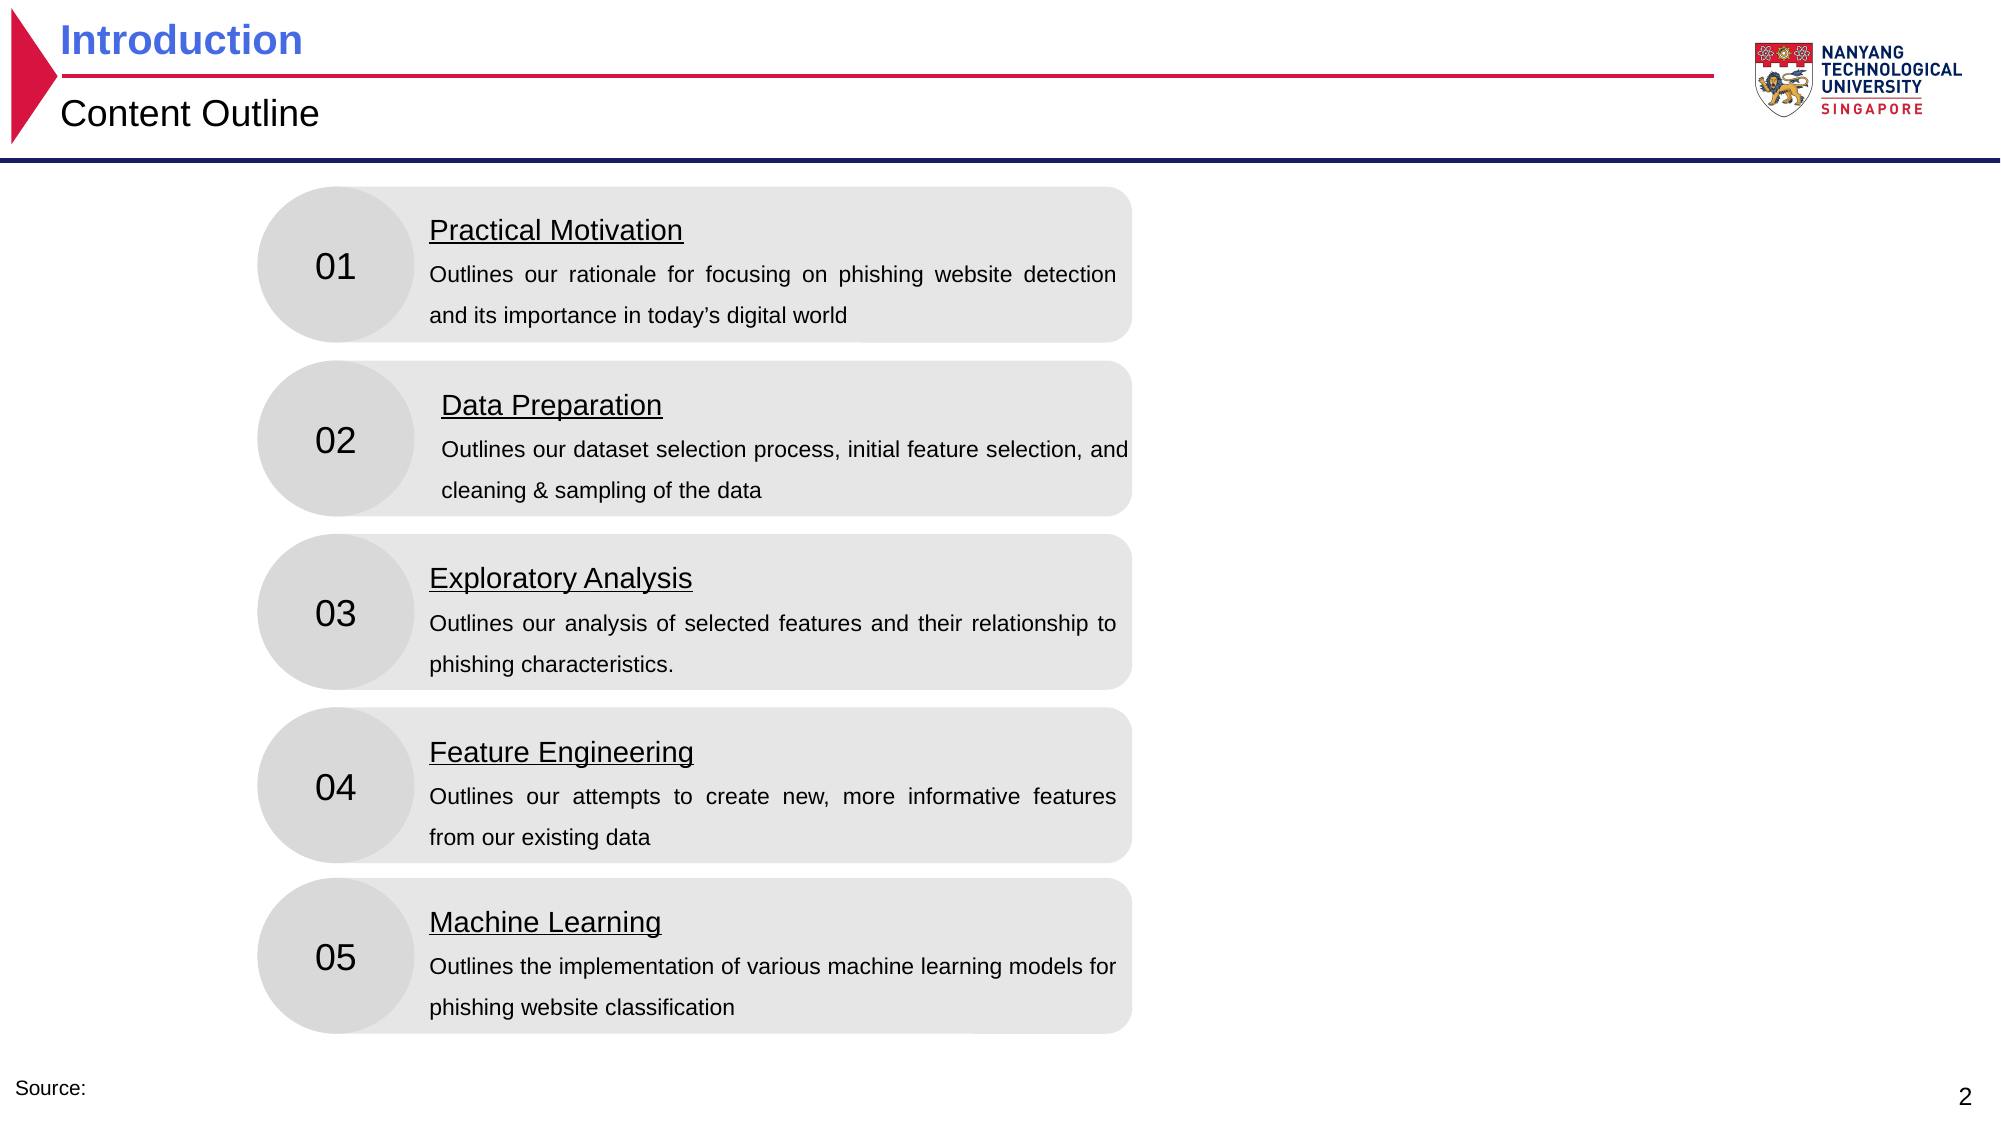

Introduction
Content Outline
Practical Motivation
Outlines our rationale for focusing on phishing website detection and its importance in today’s digital world
01

02

Data Preparation
Outlines our dataset selection process, initial feature selection, and cleaning & sampling of the data
03

Exploratory Analysis
Outlines our analysis of selected features and their relationship to phishing characteristics.
04

Feature Engineering
Outlines our attempts to create new, more informative features from our existing data
Machine Learning
Outlines the implementation of various machine learning models for phishing website classification
05

Source: